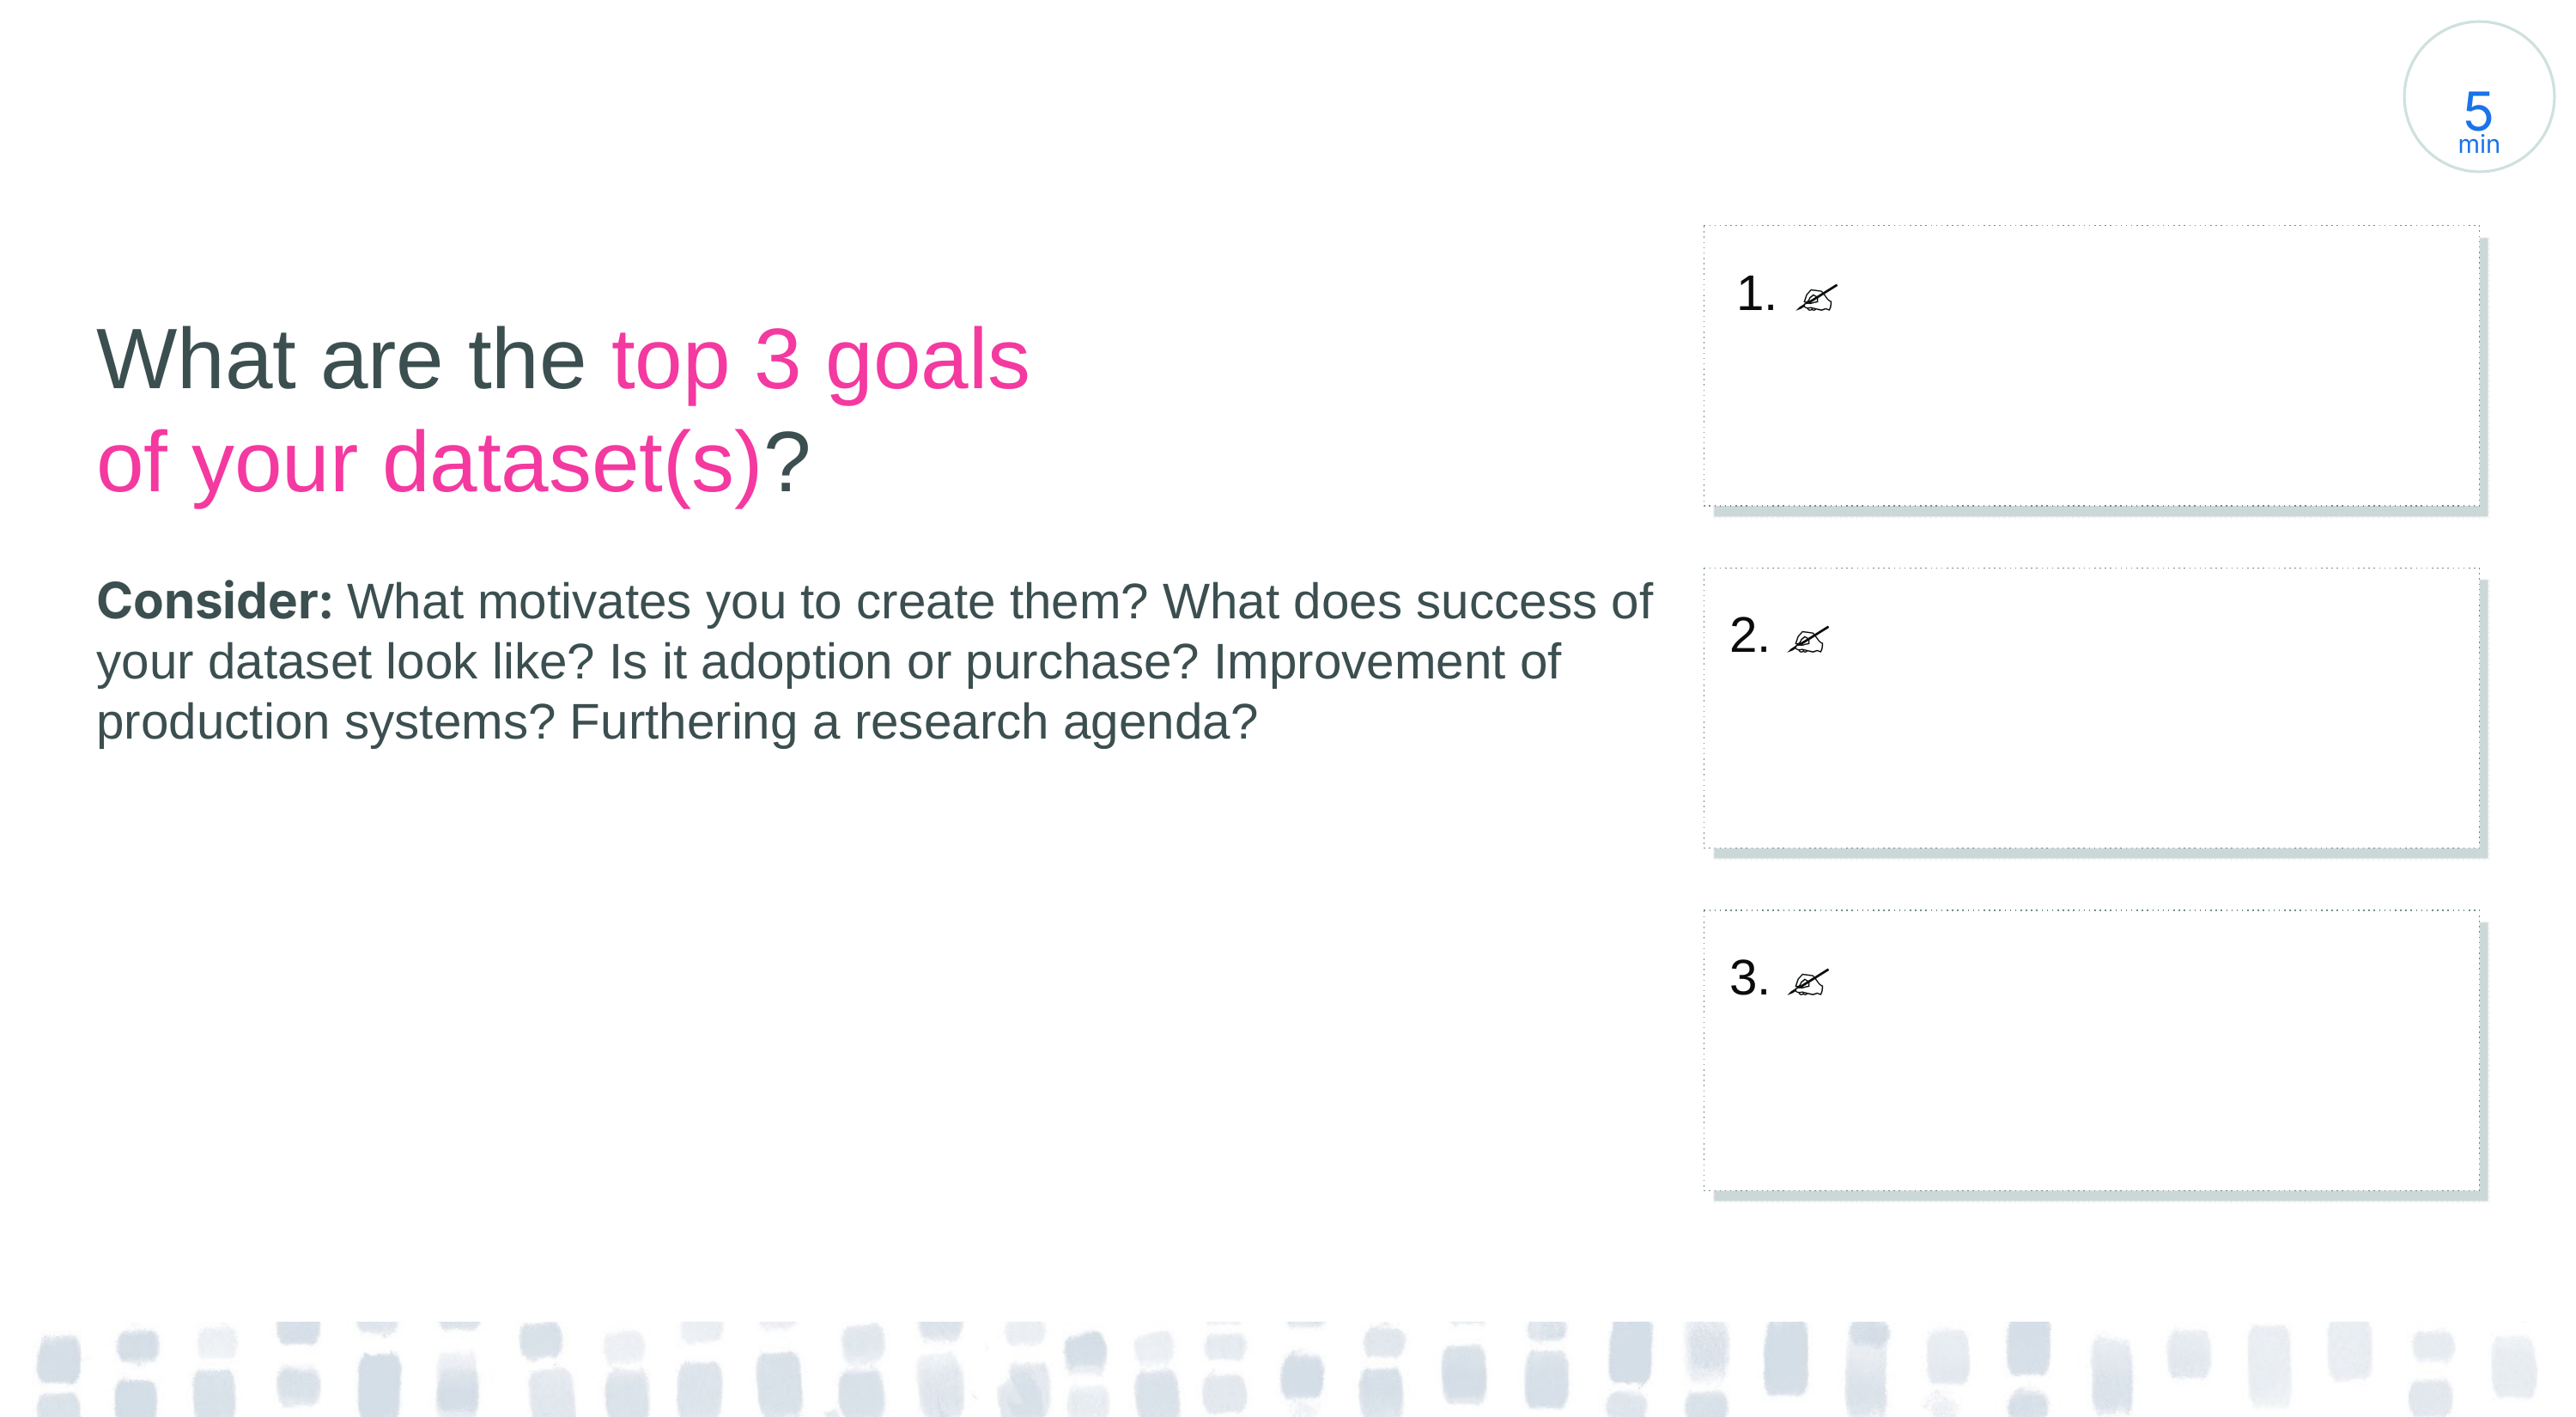

5
min
# What are the top 3 goals of your dataset(s)?

Consider: What motivates you to create them? What does success of your dataset look like? Is it adoption or purchase? Improvement of production systems? Furthering a research agenda?
✍️
2. ✍️
3. ✍️